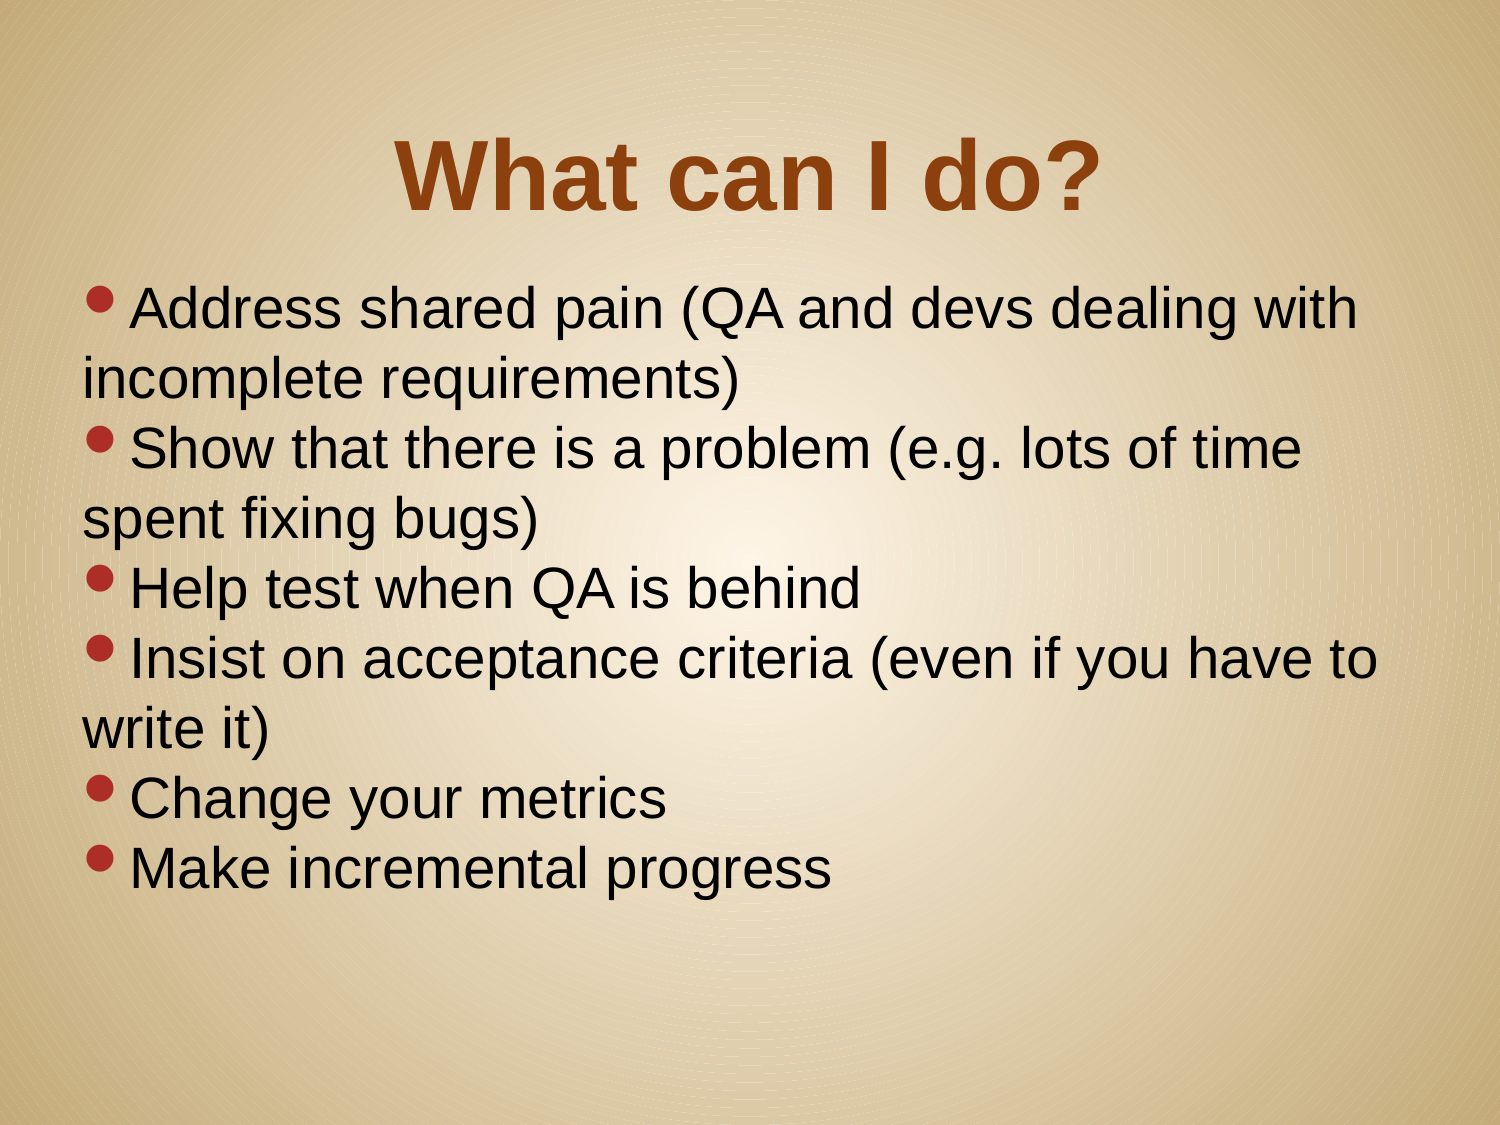

# What can I do?
Address shared pain (QA and devs dealing with incomplete requirements)
Show that there is a problem (e.g. lots of time spent fixing bugs)
Help test when QA is behind
Insist on acceptance criteria (even if you have to write it)
Change your metrics
Make incremental progress